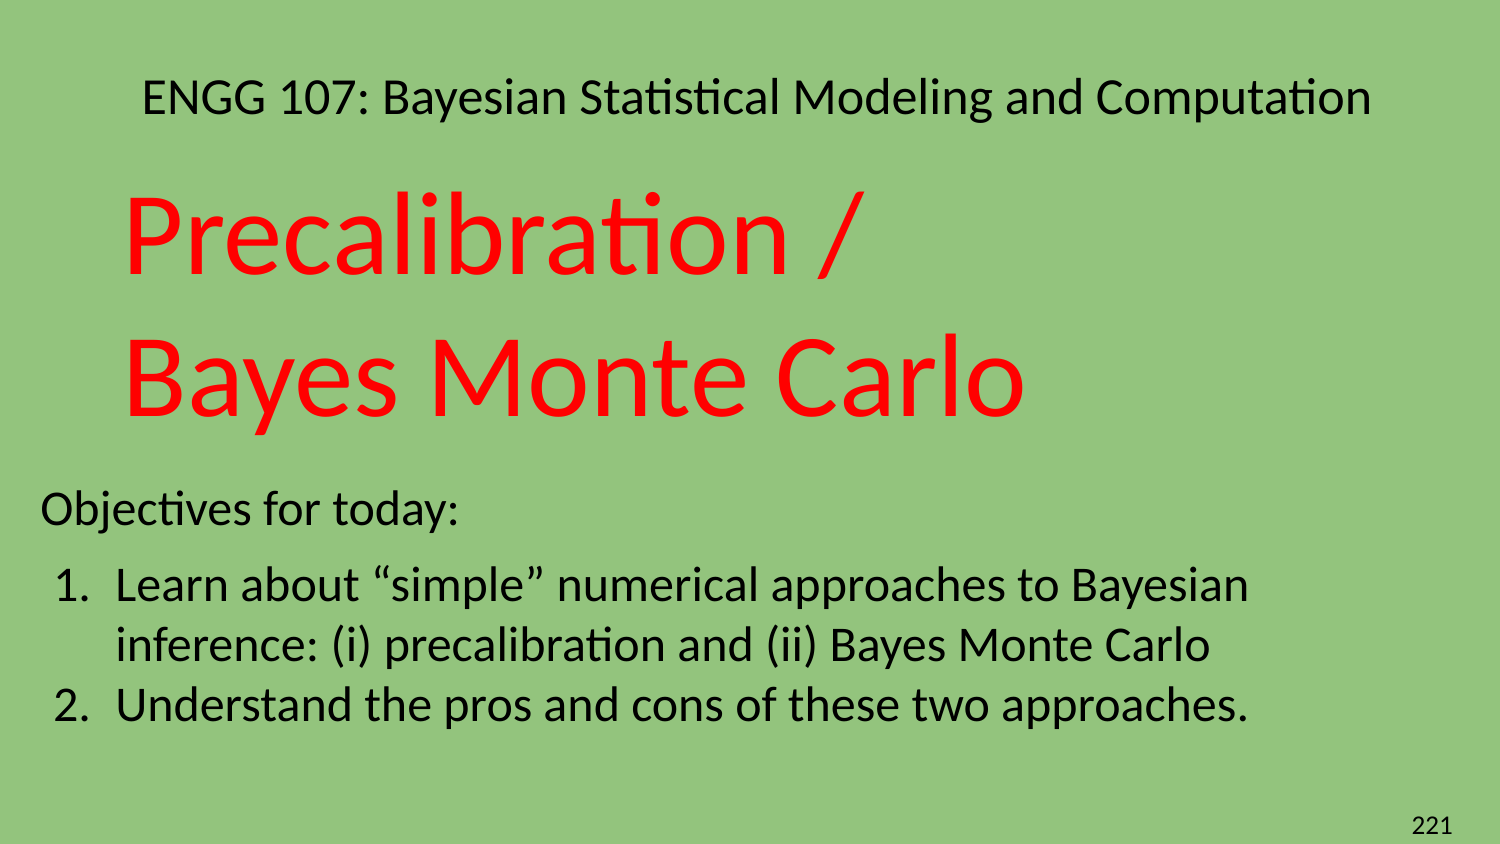

# ENGG 107: Bayesian Statistical Modeling and Computation
Precalibration /
Bayes Monte Carlo
Objectives for today:
Learn about “simple” numerical approaches to Bayesian inference: (i) precalibration and (ii) Bayes Monte Carlo
Understand the pros and cons of these two approaches.
221